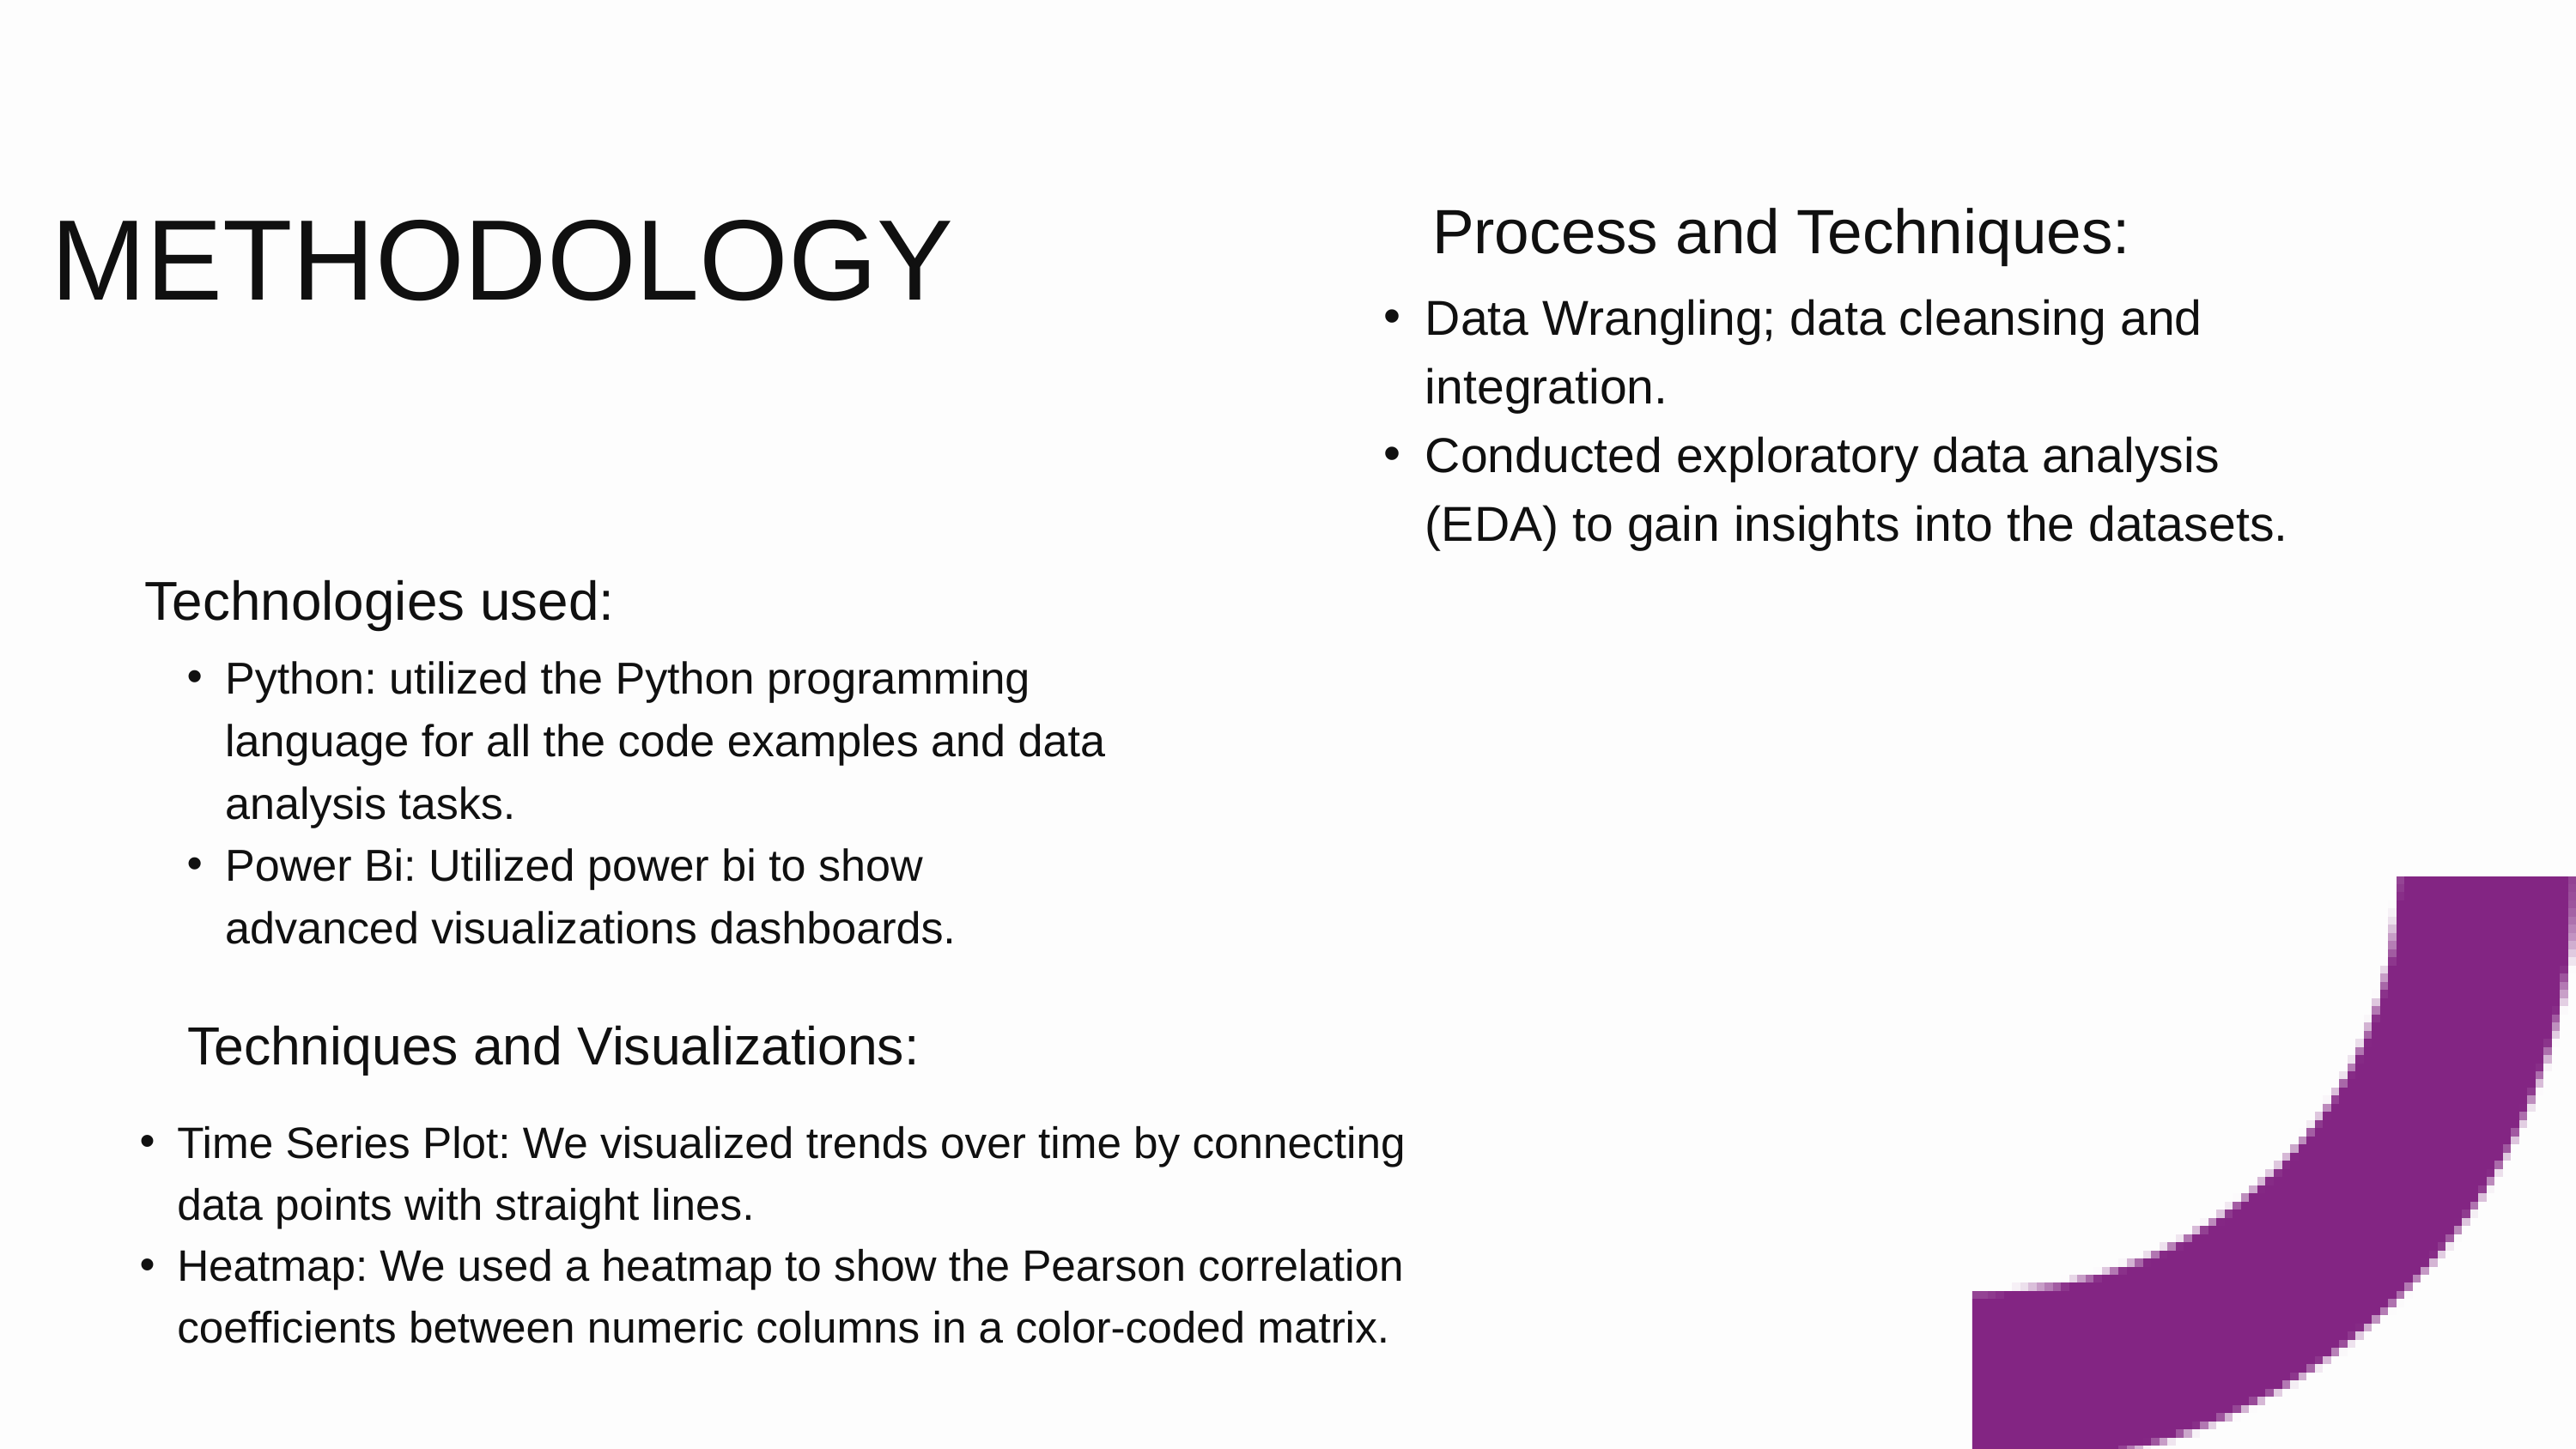

Process and Techniques:
METHODOLOGY
Data Wrangling; data cleansing and integration.
Conducted exploratory data analysis (EDA) to gain insights into the datasets.

Technologies used:
Python: utilized the Python programming language for all the code examples and data analysis tasks.
Power Bi: Utilized power bi to show advanced visualizations dashboards.

Techniques and Visualizations:
Time Series Plot: We visualized trends over time by connecting data points with straight lines.
Heatmap: We used a heatmap to show the Pearson correlation coefficients between numeric columns in a color-coded matrix.